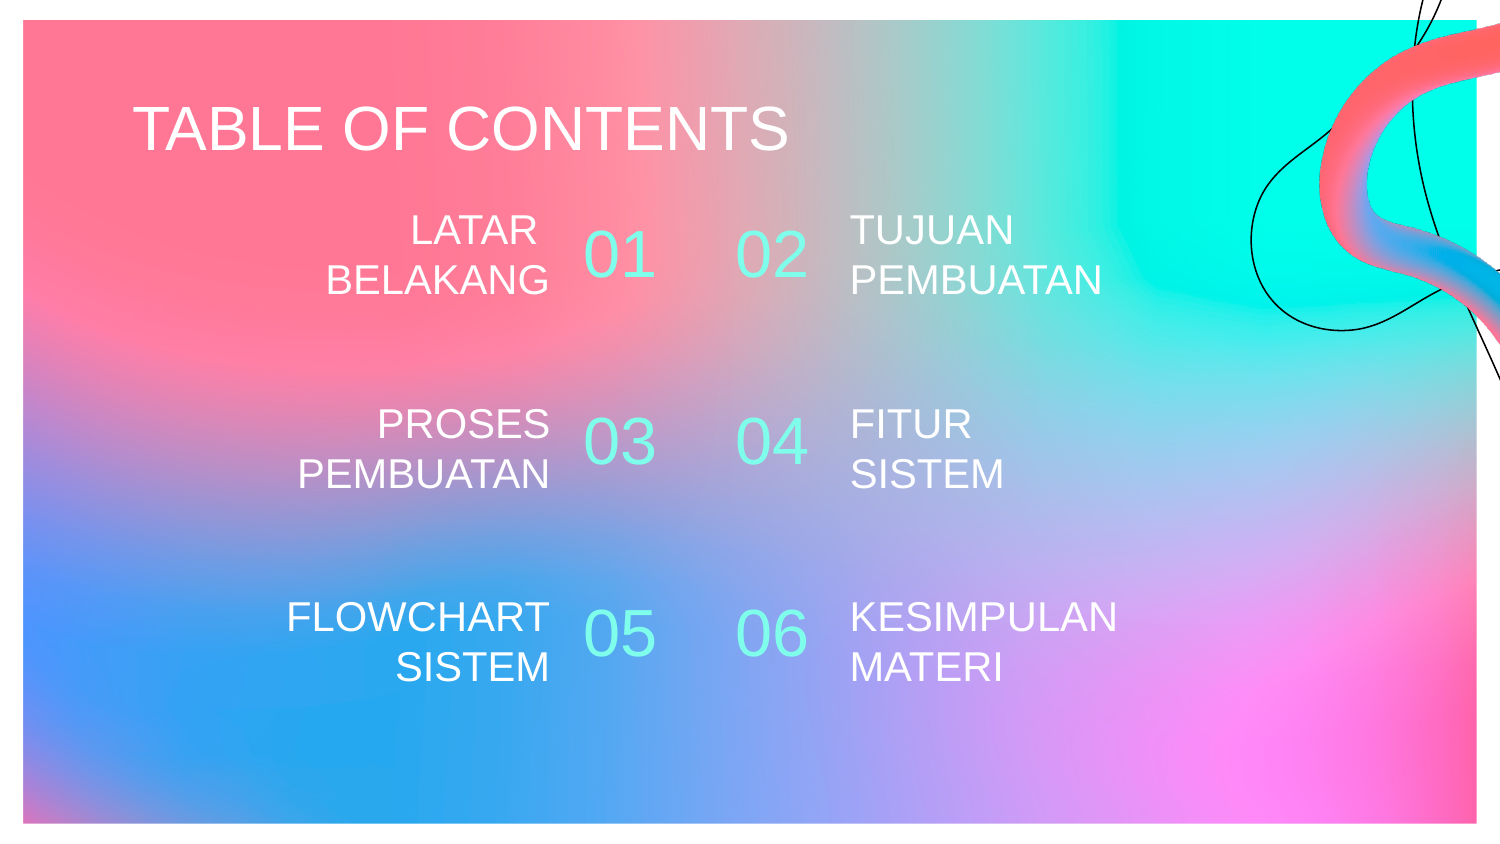

# TABLE OF CONTENTS
LATAR
BELAKANG

TUJUAN
PEMBUATAN
01
02
PROSES
PEMBUATAN
FITUR
SISTEM
03
04
FLOWCHART
SISTEM
KESIMPULAN
MATERI
05
06